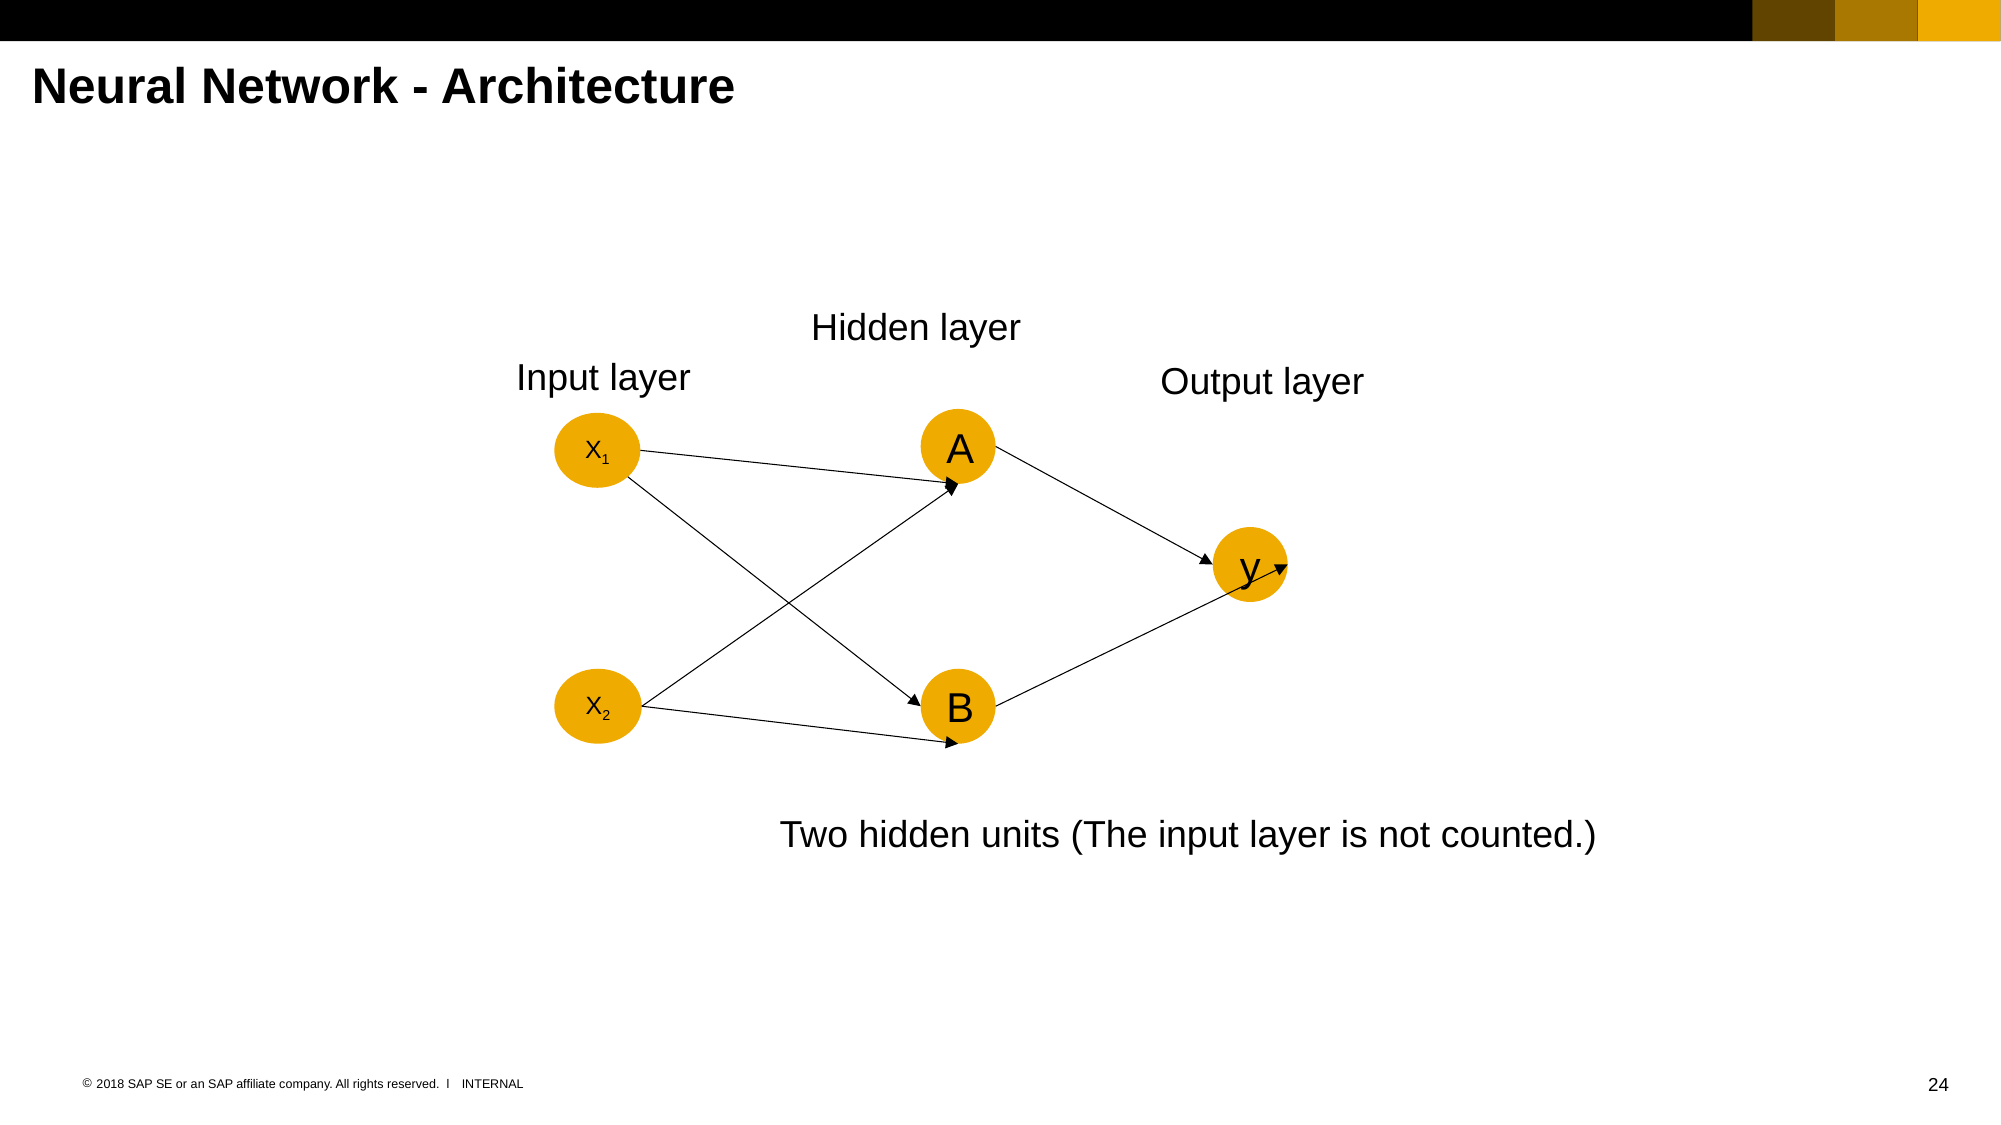

# Neural Network - Architecture
Hidden layer
Input layer
Output layer
A
X1
y
X2
B
Two hidden units (The input layer is not counted.)